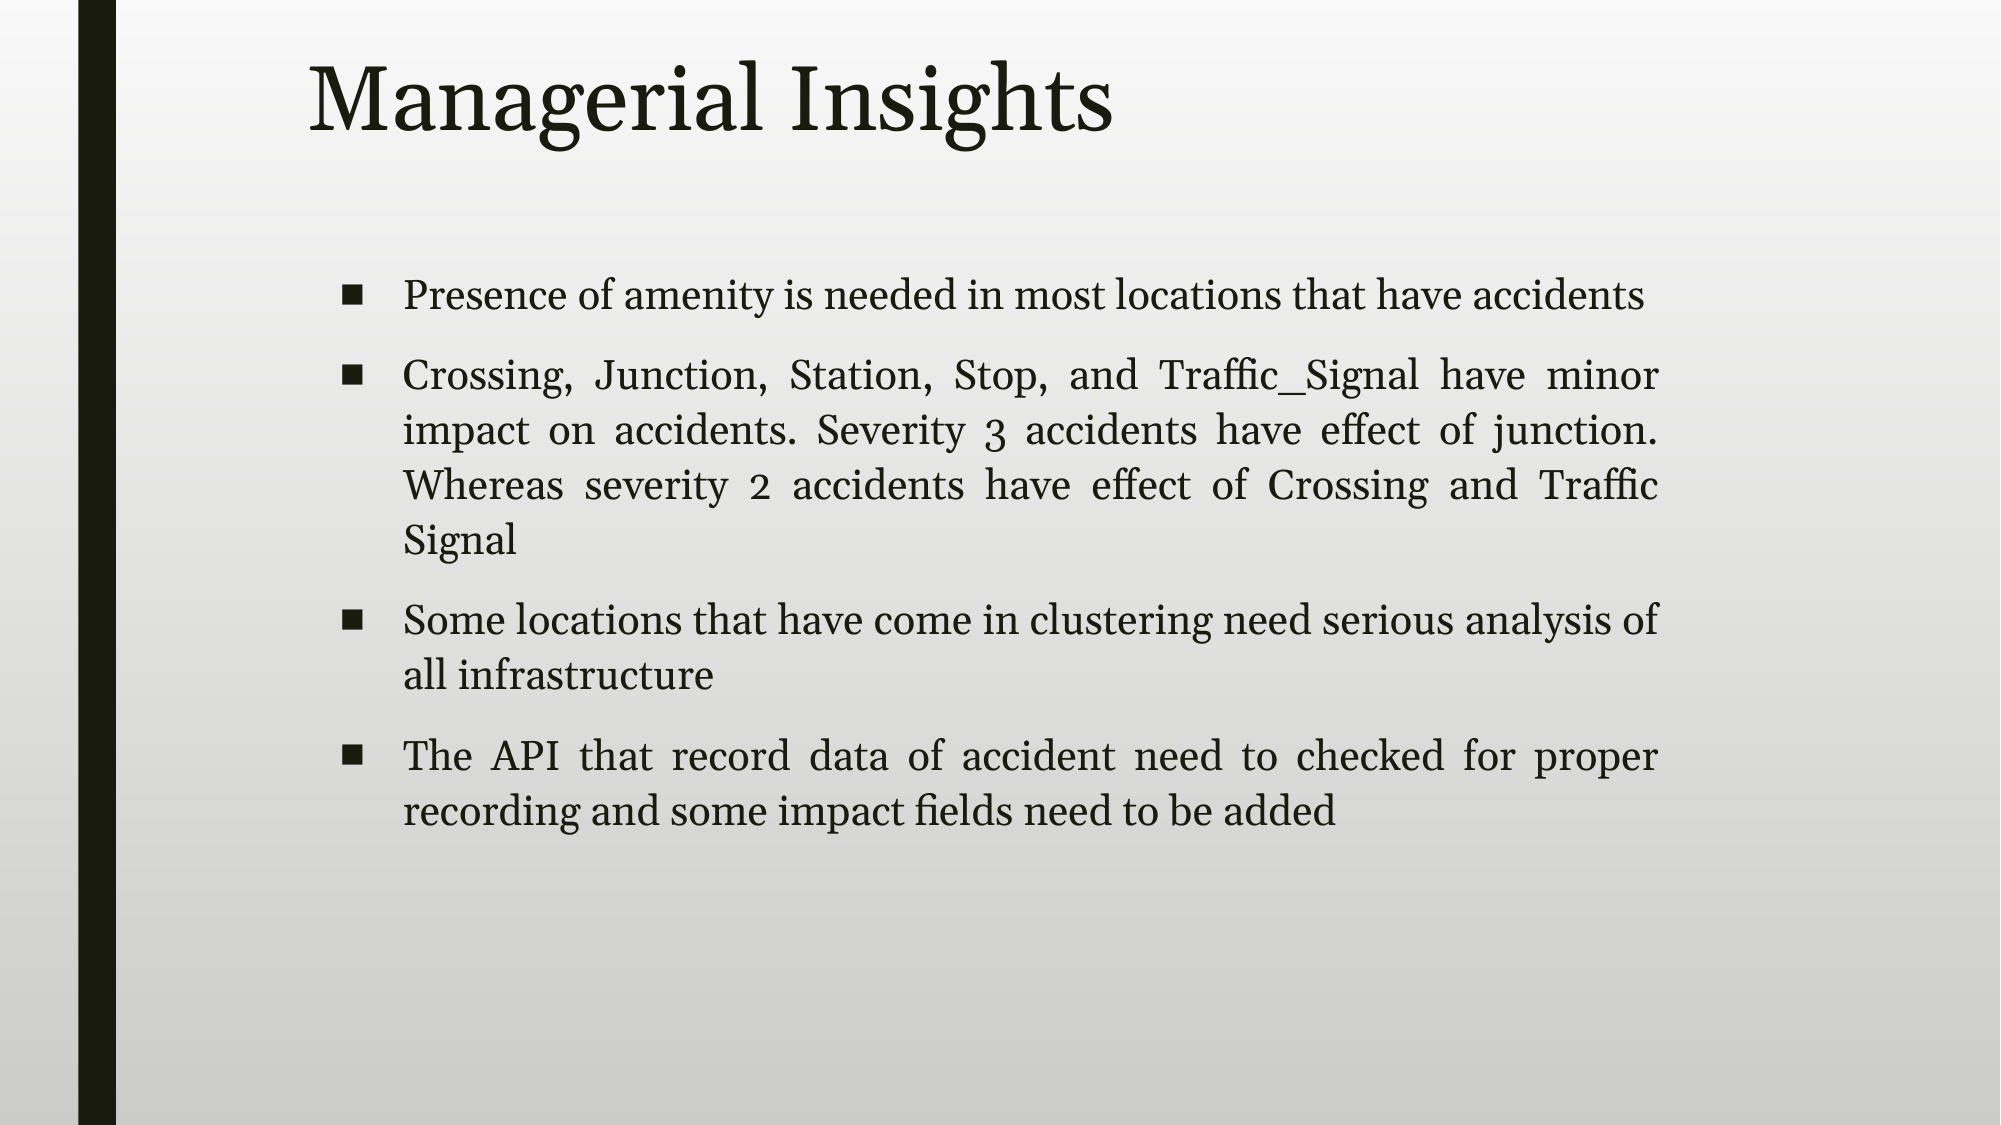

# Managerial Insights
Presence of amenity is needed in most locations that have accidents
Crossing, Junction, Station, Stop, and Traffic_Signal have minor impact on accidents. Severity 3 accidents have effect of junction. Whereas severity 2 accidents have effect of Crossing and Traffic Signal
Some locations that have come in clustering need serious analysis of all infrastructure
The API that record data of accident need to checked for proper recording and some impact fields need to be added